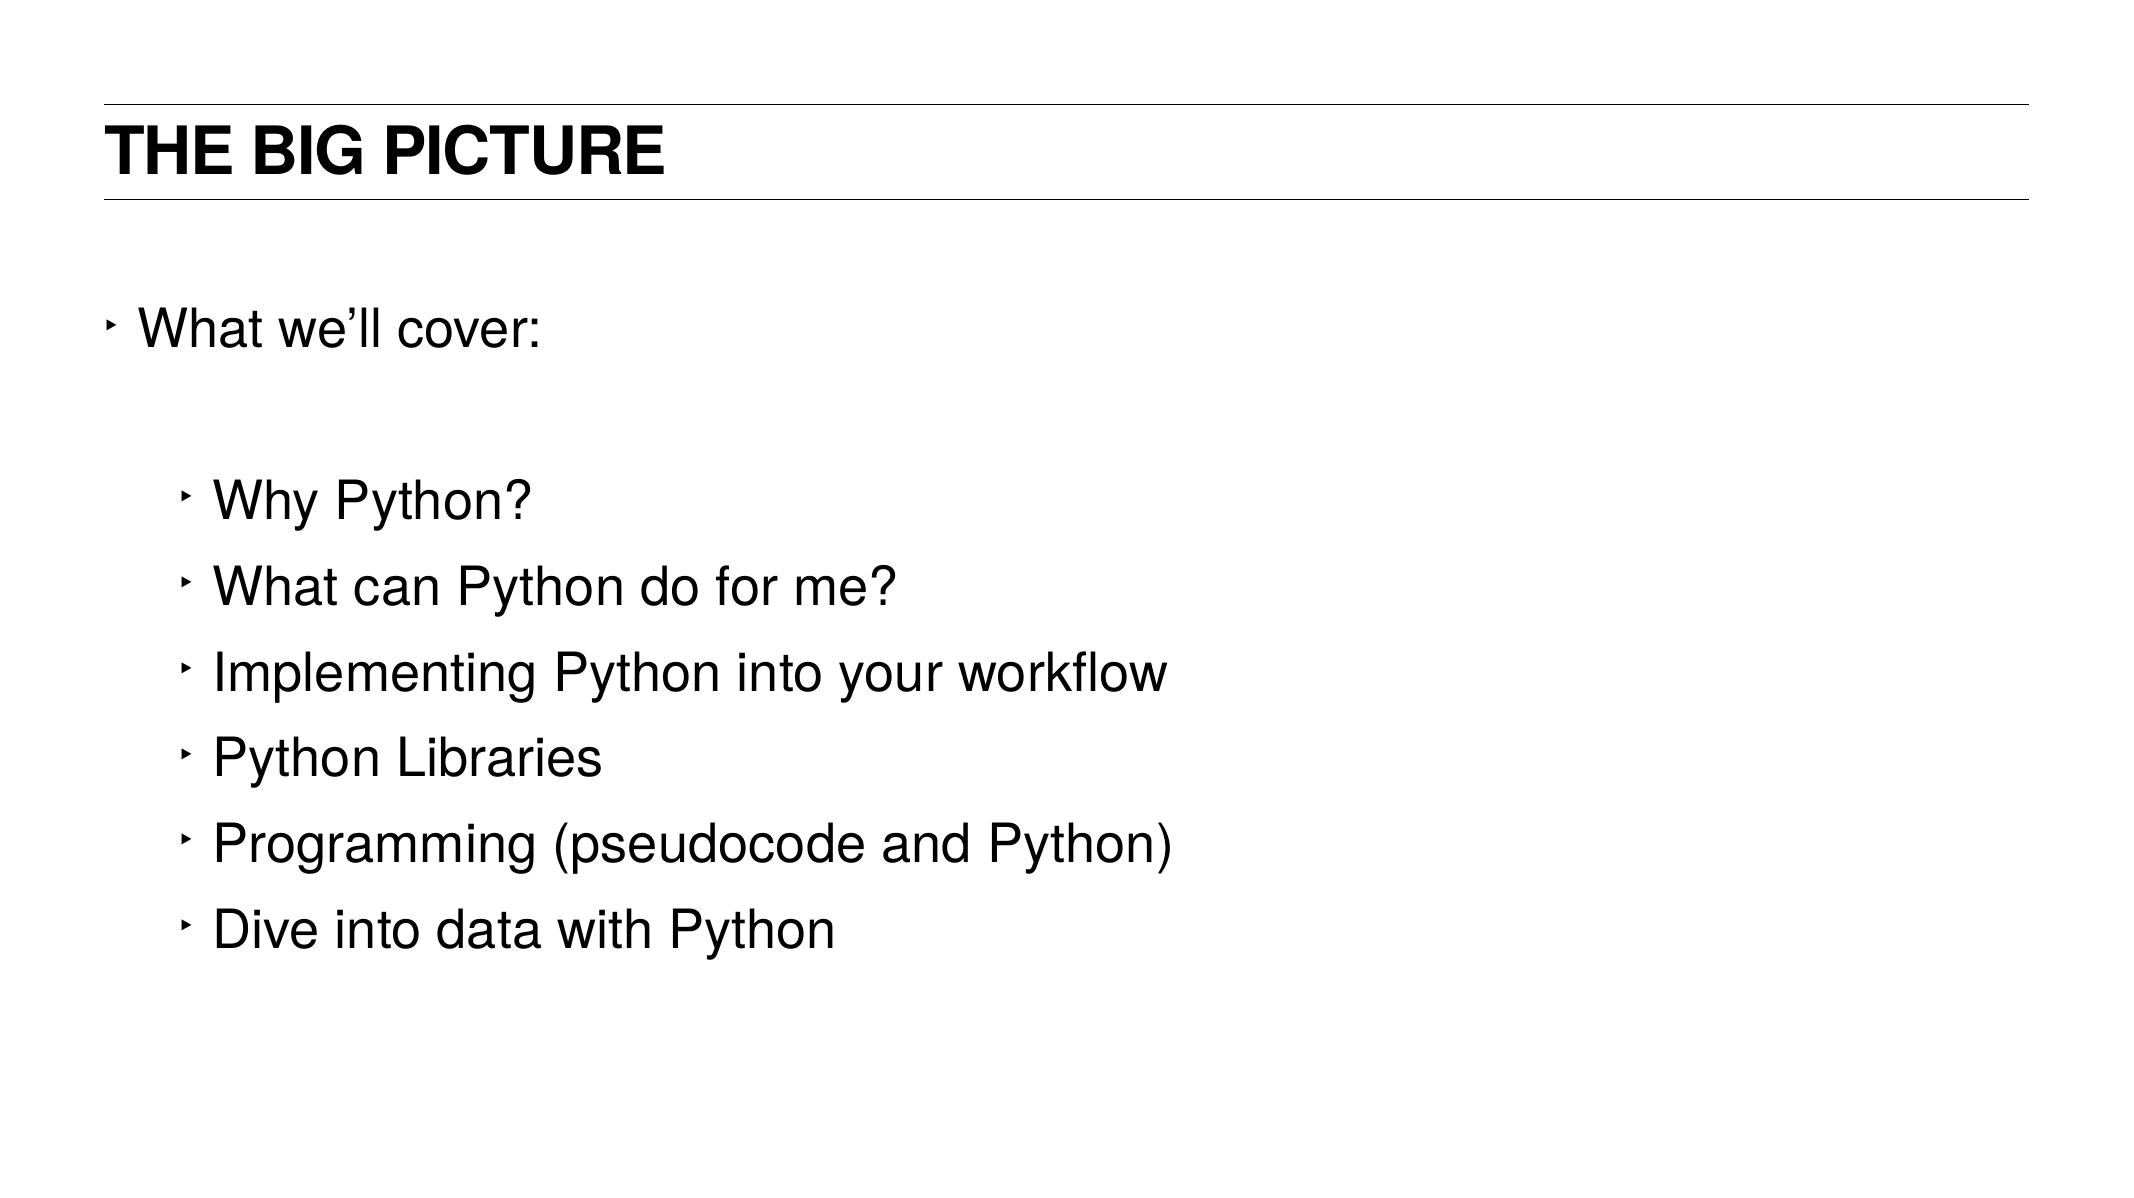

The Big Picture

What we’ll cover:

Why Python?
What can Python do for me?
Implementing Python into your workflow
Python Libraries
Programming (pseudocode and Python)
Dive into data with Python